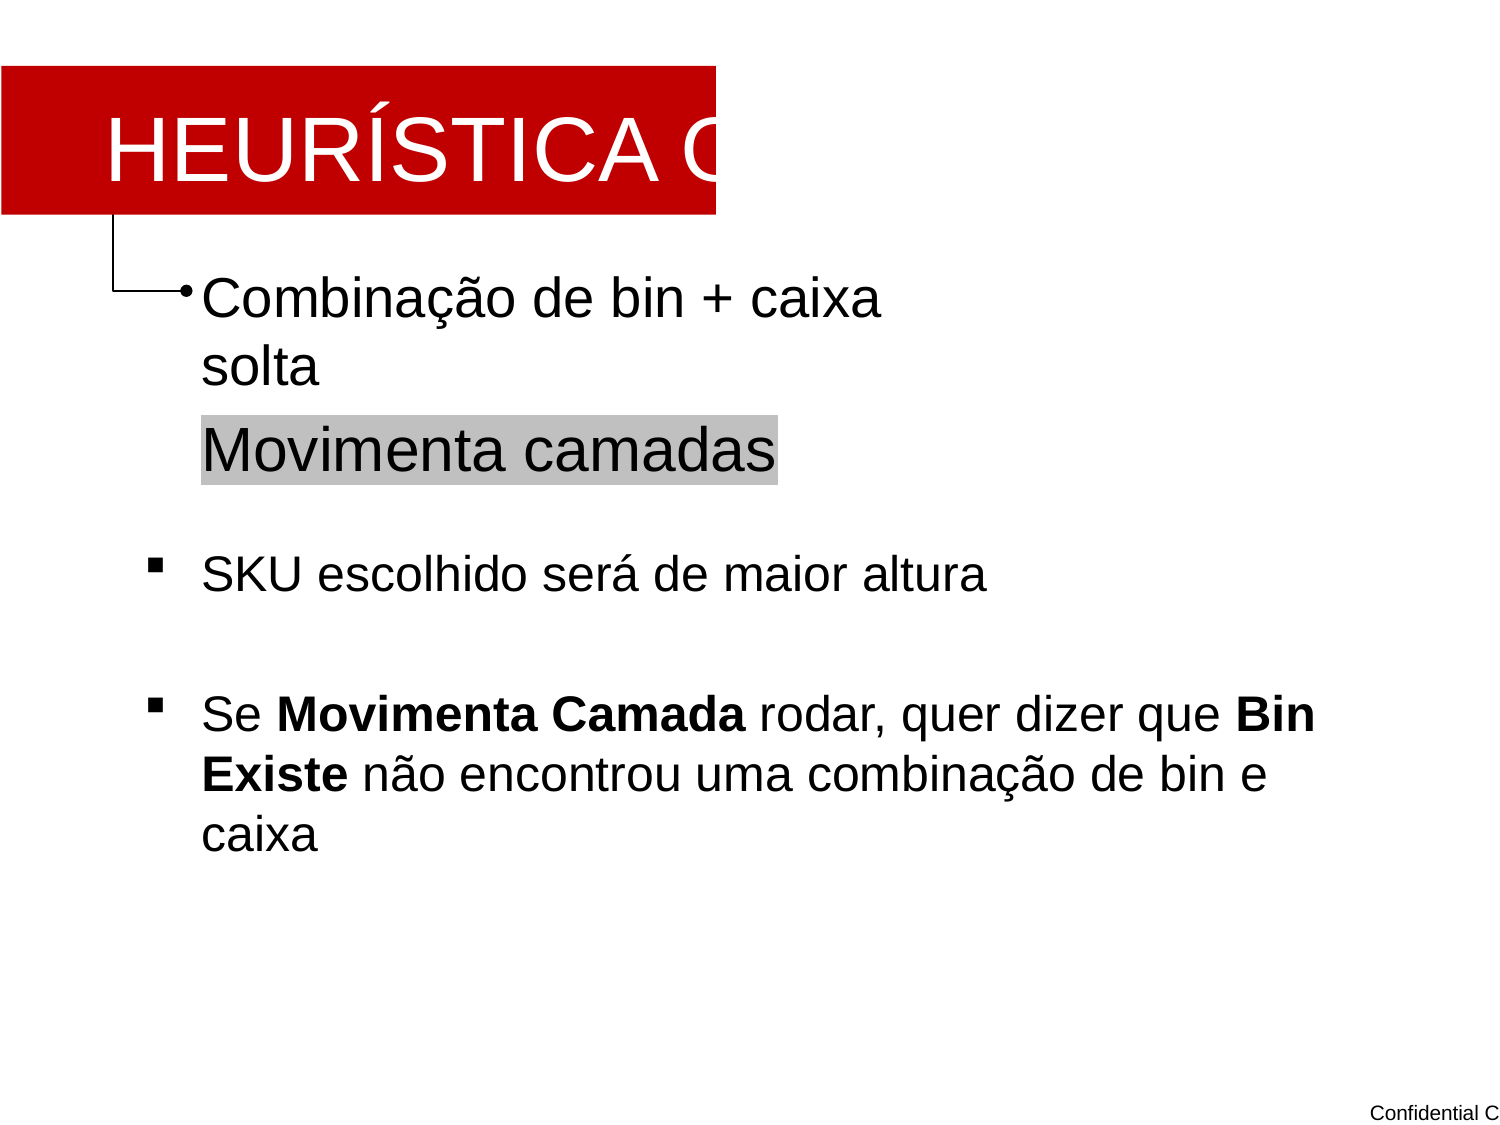

HEURÍSTICA GULOSA
Combinação de bin + caixa solta
Movimenta camadas

SKU escolhido será de maior altura

Se Movimenta Camada rodar, quer dizer que Bin Existe não encontrou uma combinação de bin e caixa